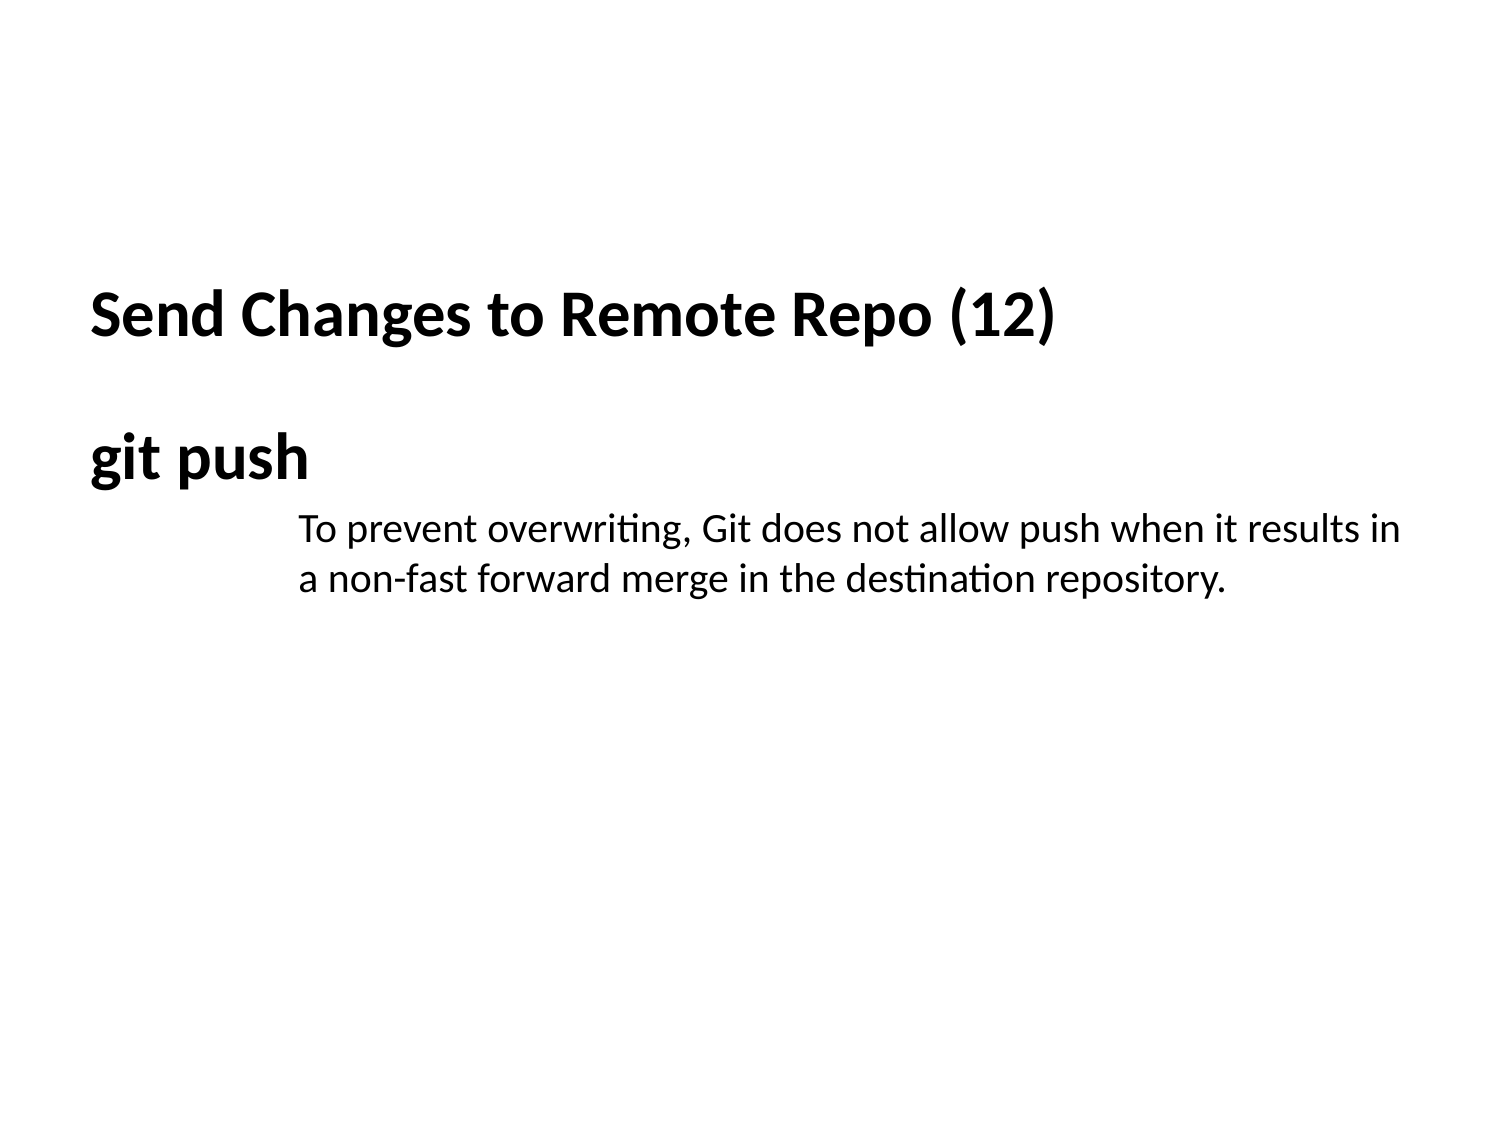

Send Changes to Remote Repo (12)
git push
To prevent overwriting, Git does not allow push when it results in a non-fast forward merge in the destination repository.